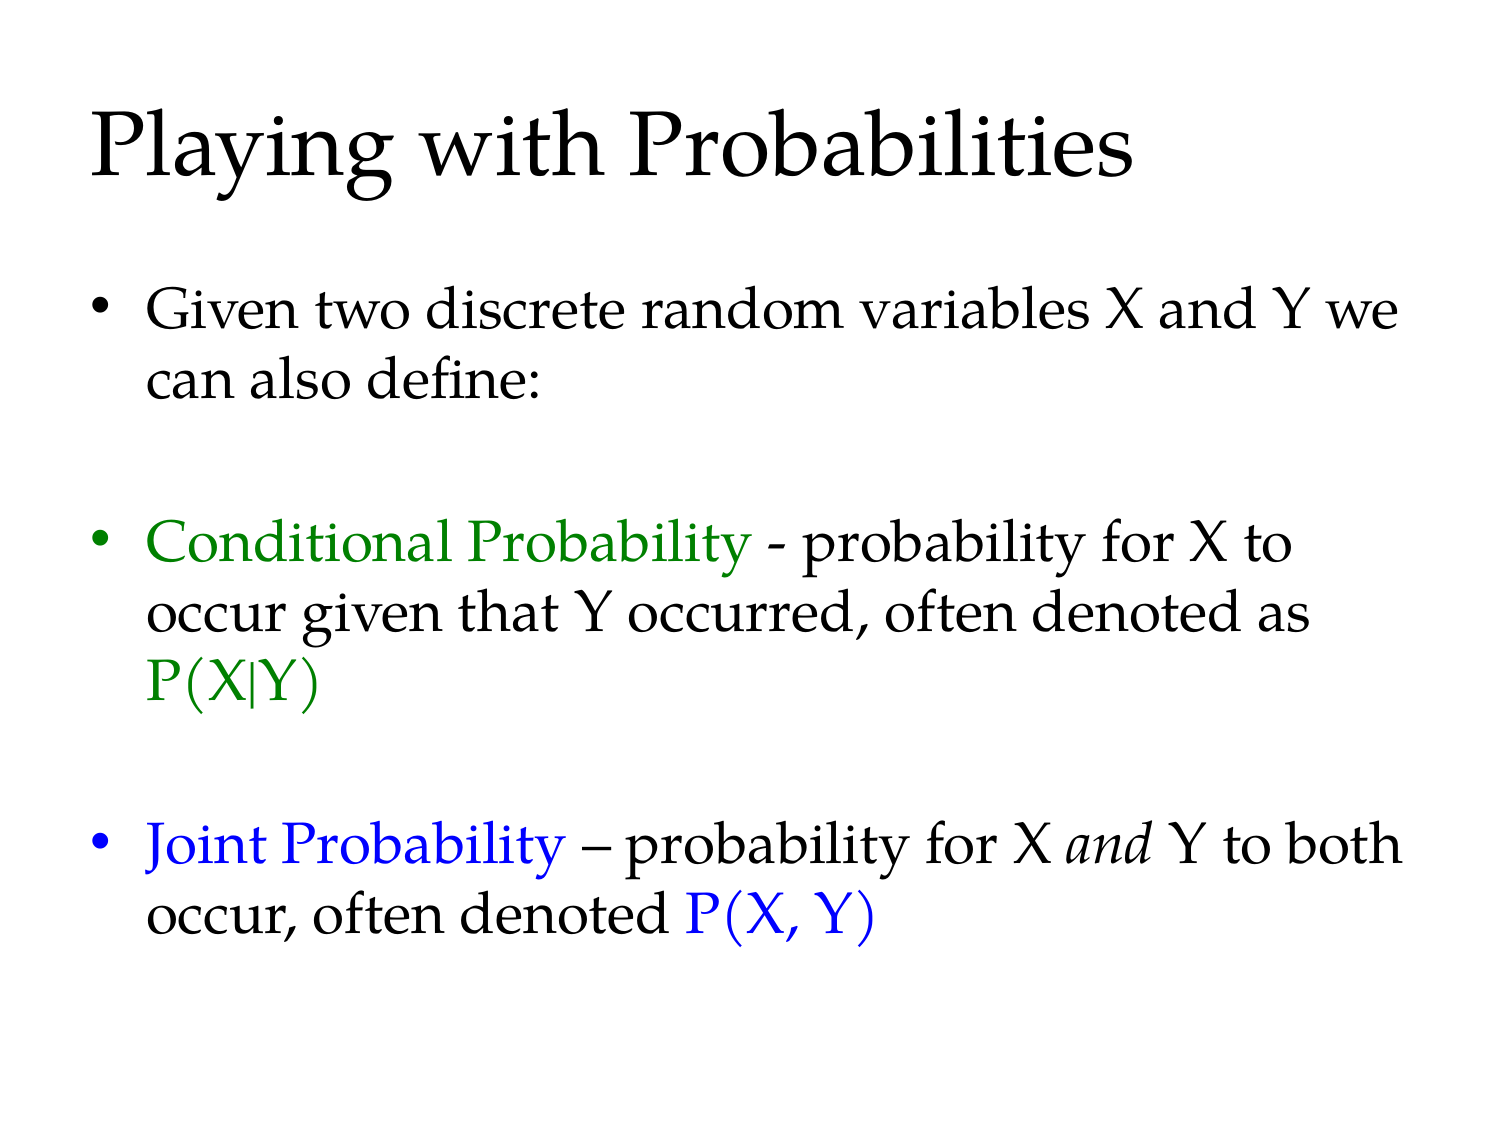

# Playing with Probabilities
Given two discrete random variables X and Y we can also define:

Conditional Probability - probability for X to occur given that Y occurred, often denoted as P(X|Y)

Joint Probability – probability for X and Y to both occur, often denoted P(X, Y)